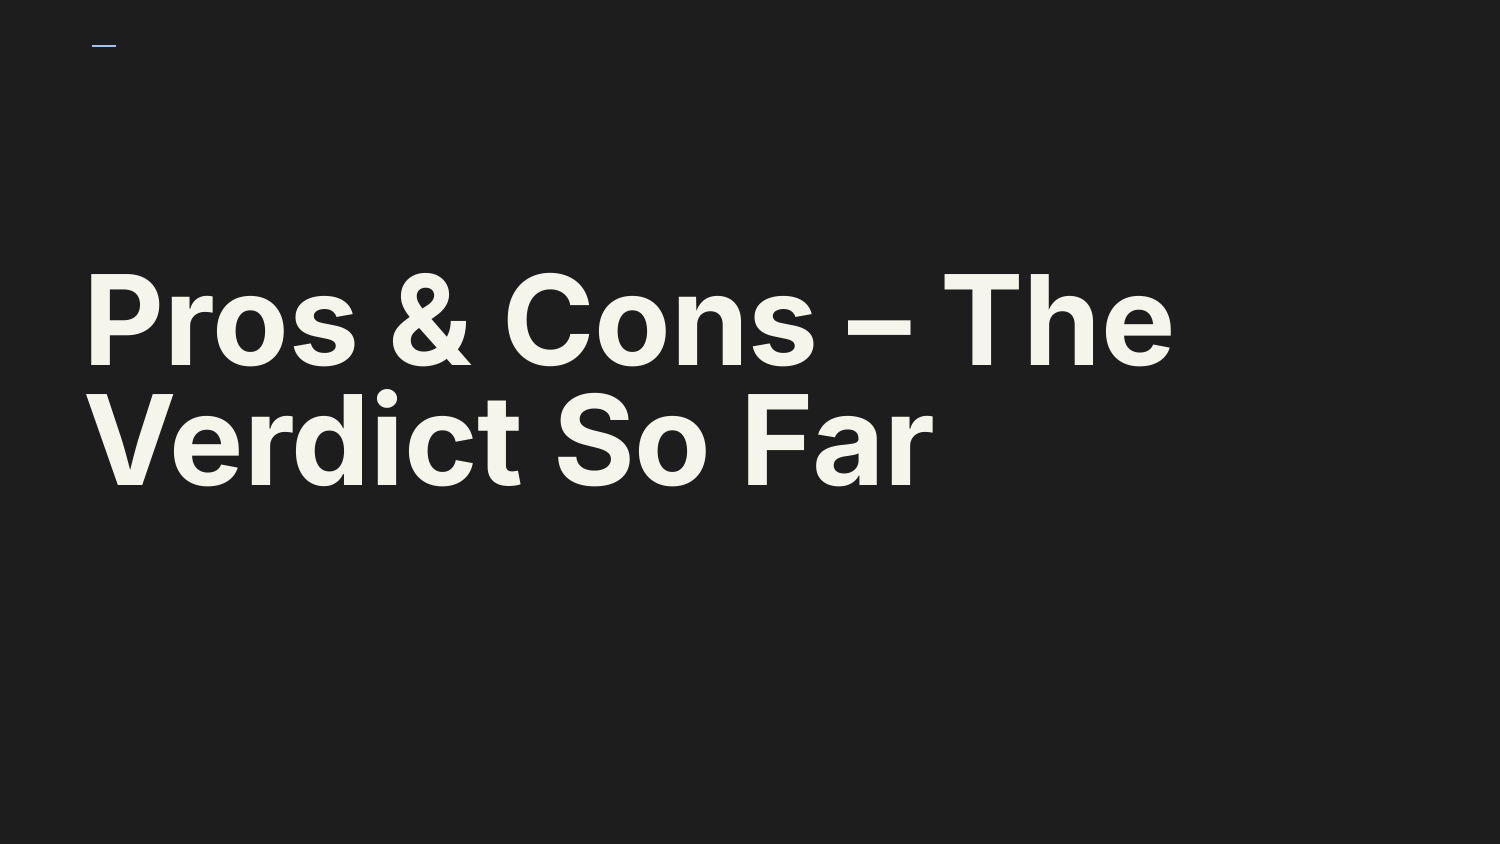

# Pros & Cons – The Verdict So Far